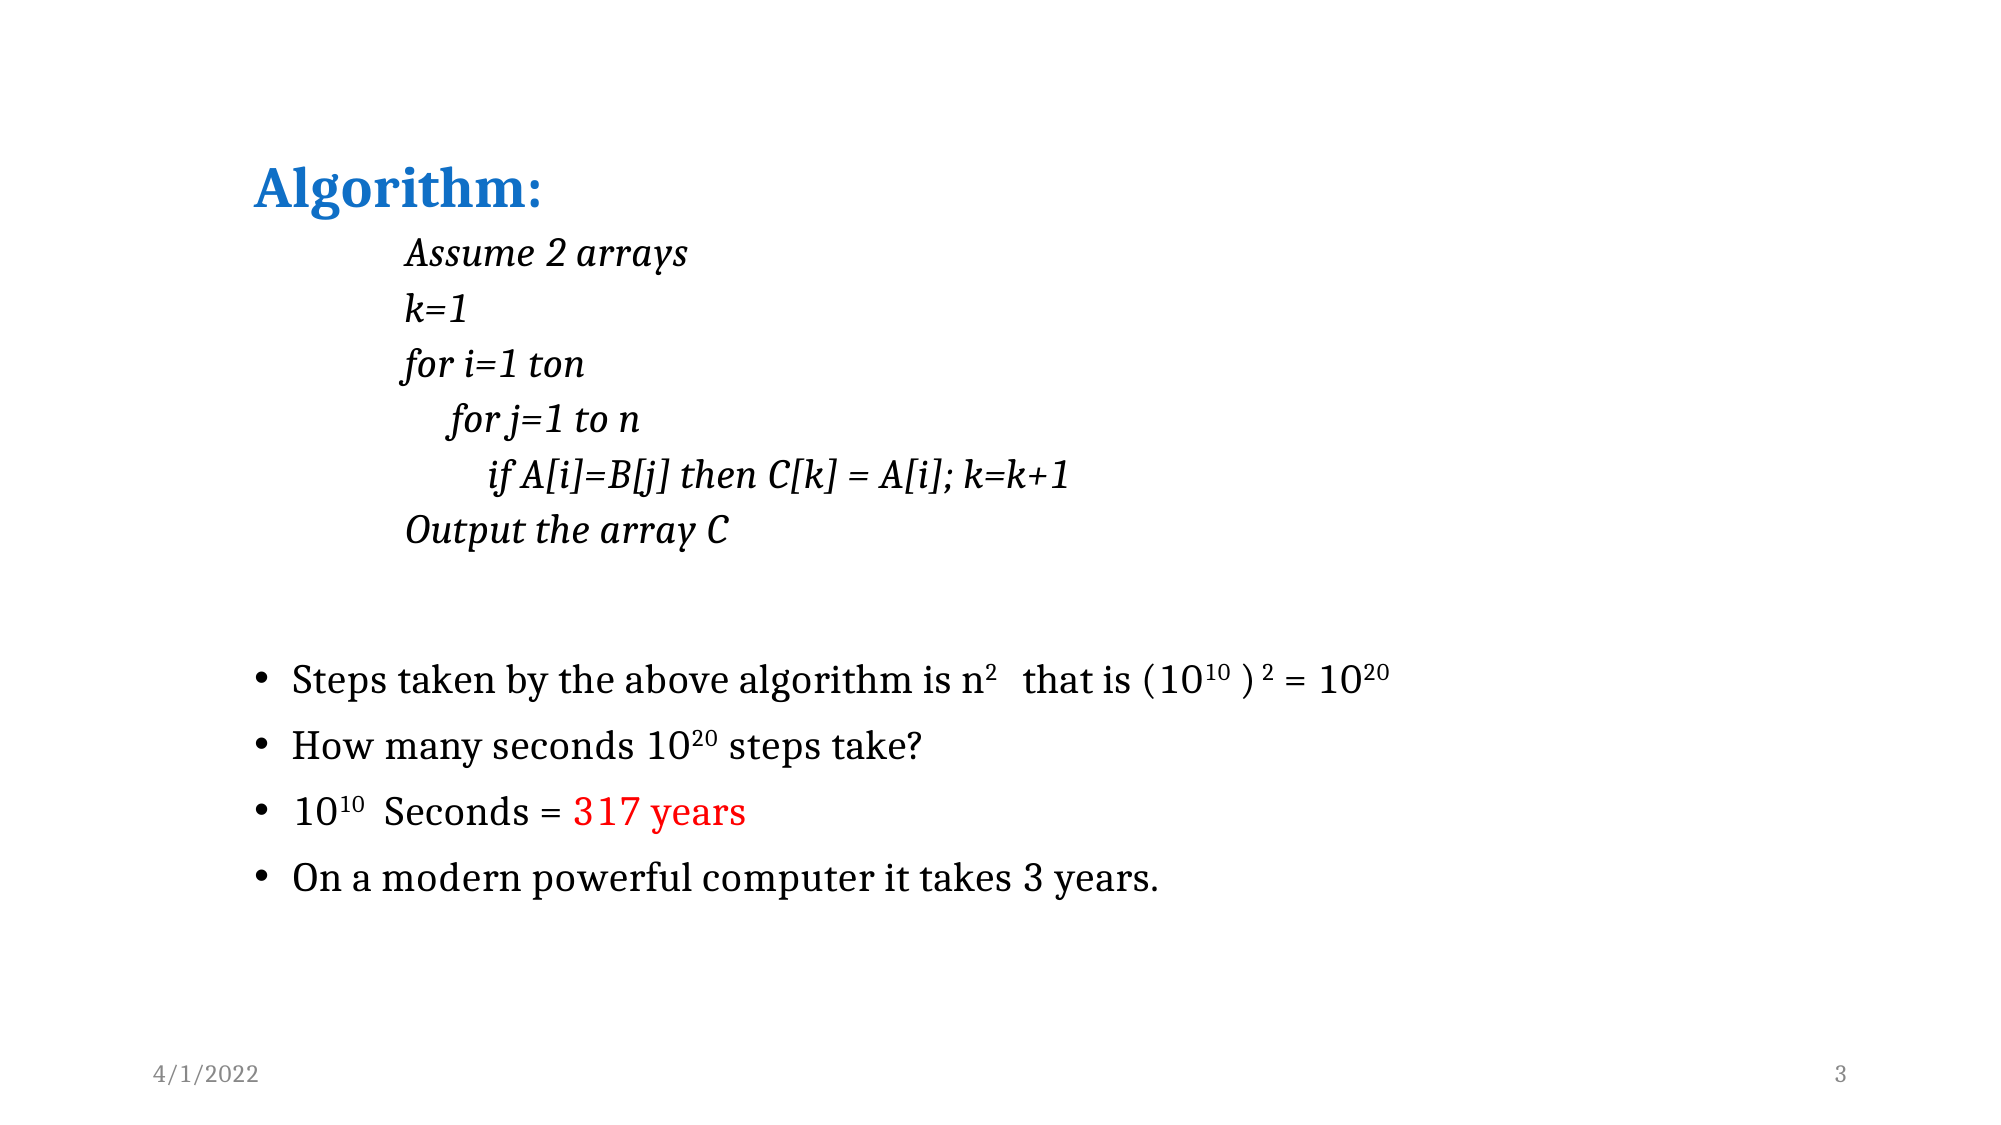

Algorithm:
Assume 2 arrays
k=1
for i=1 ton
     for j=1 to n
         if A[i]=B[j] then C[k] = A[i]; k=k+1
Output the array C

Steps taken by the above algorithm is n2   that is (1010 ) 2 = 1020
How many seconds 1020  steps take?
1010  Seconds = 317 years
On a modern powerful computer it takes 3 years.

4/1/2022
3